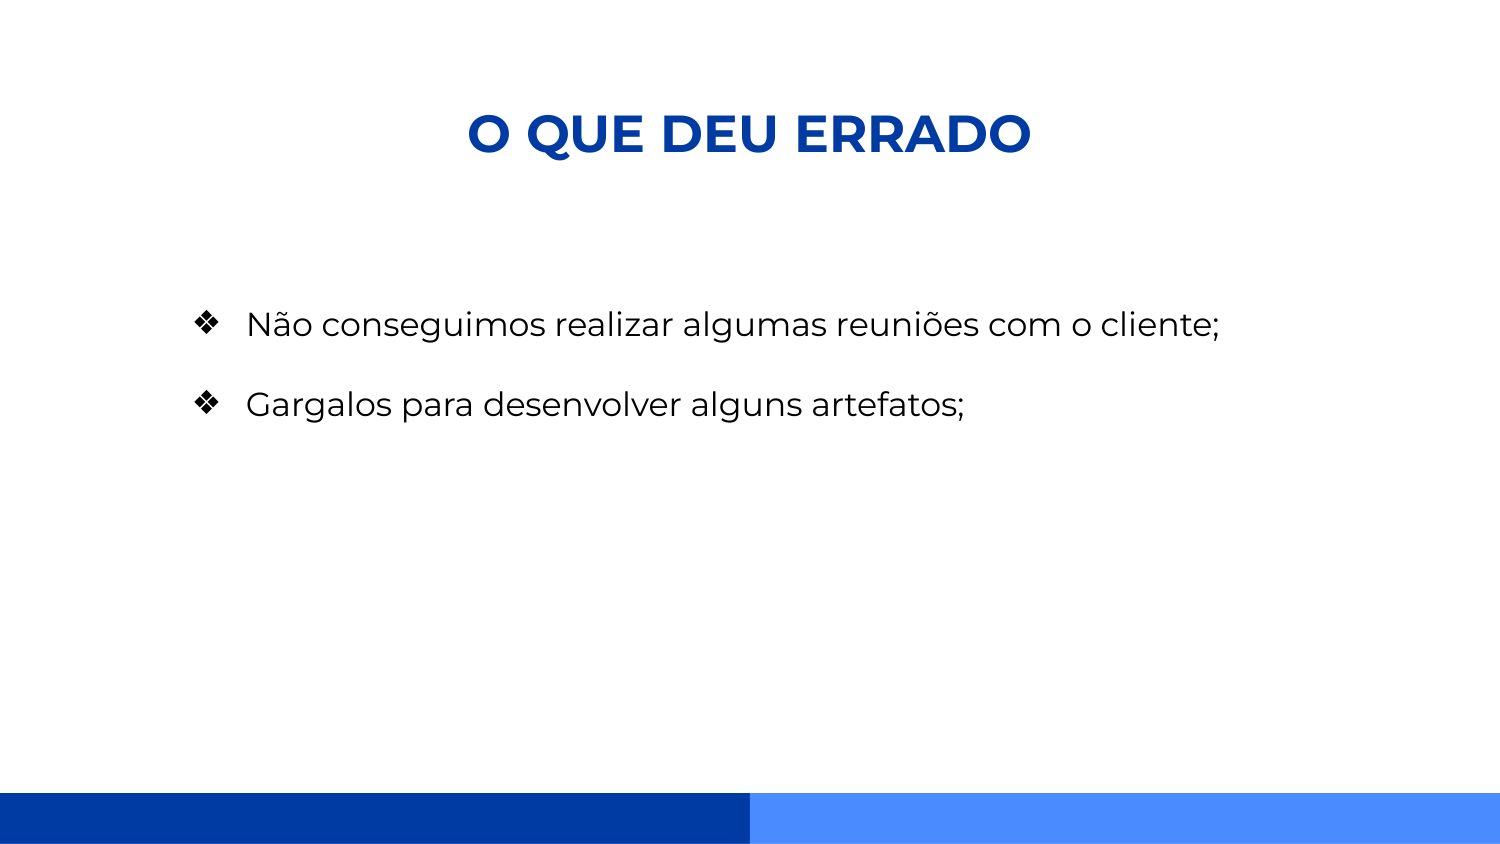

O QUE DEU ERRADO

Não conseguimos realizar algumas reuniões com o cliente;
Gargalos para desenvolver alguns artefatos;